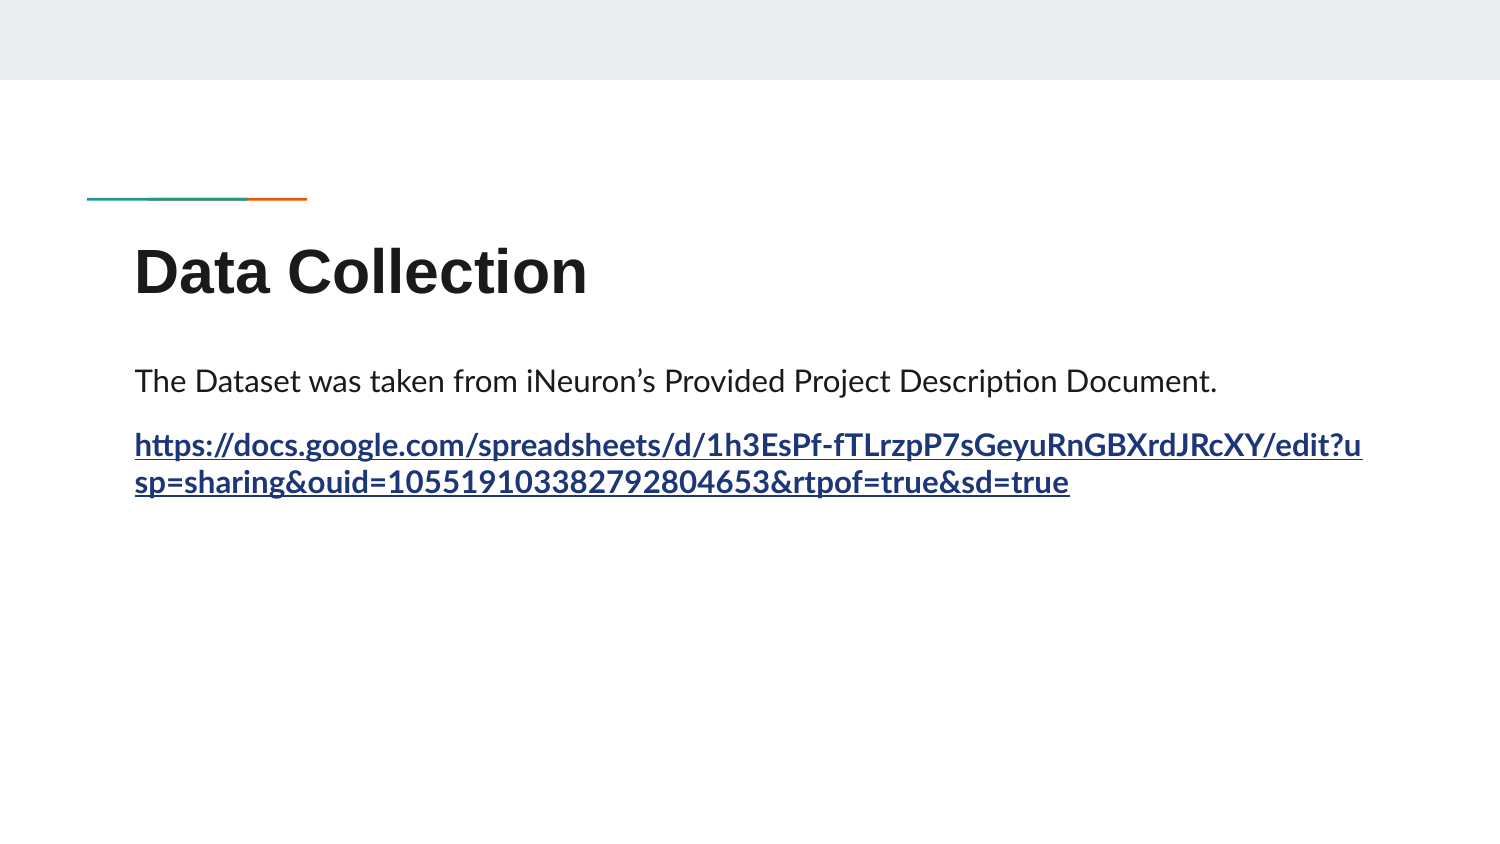

# Data Collection

The Dataset was taken from iNeuron’s Provided Project Description Document.
https://docs.google.com/spreadsheets/d/1h3EsPf-fTLrzpP7sGeyuRnGBXrdJRcXY/edit?usp=sharing&ouid=105519103382792804653&rtpof=true&sd=true